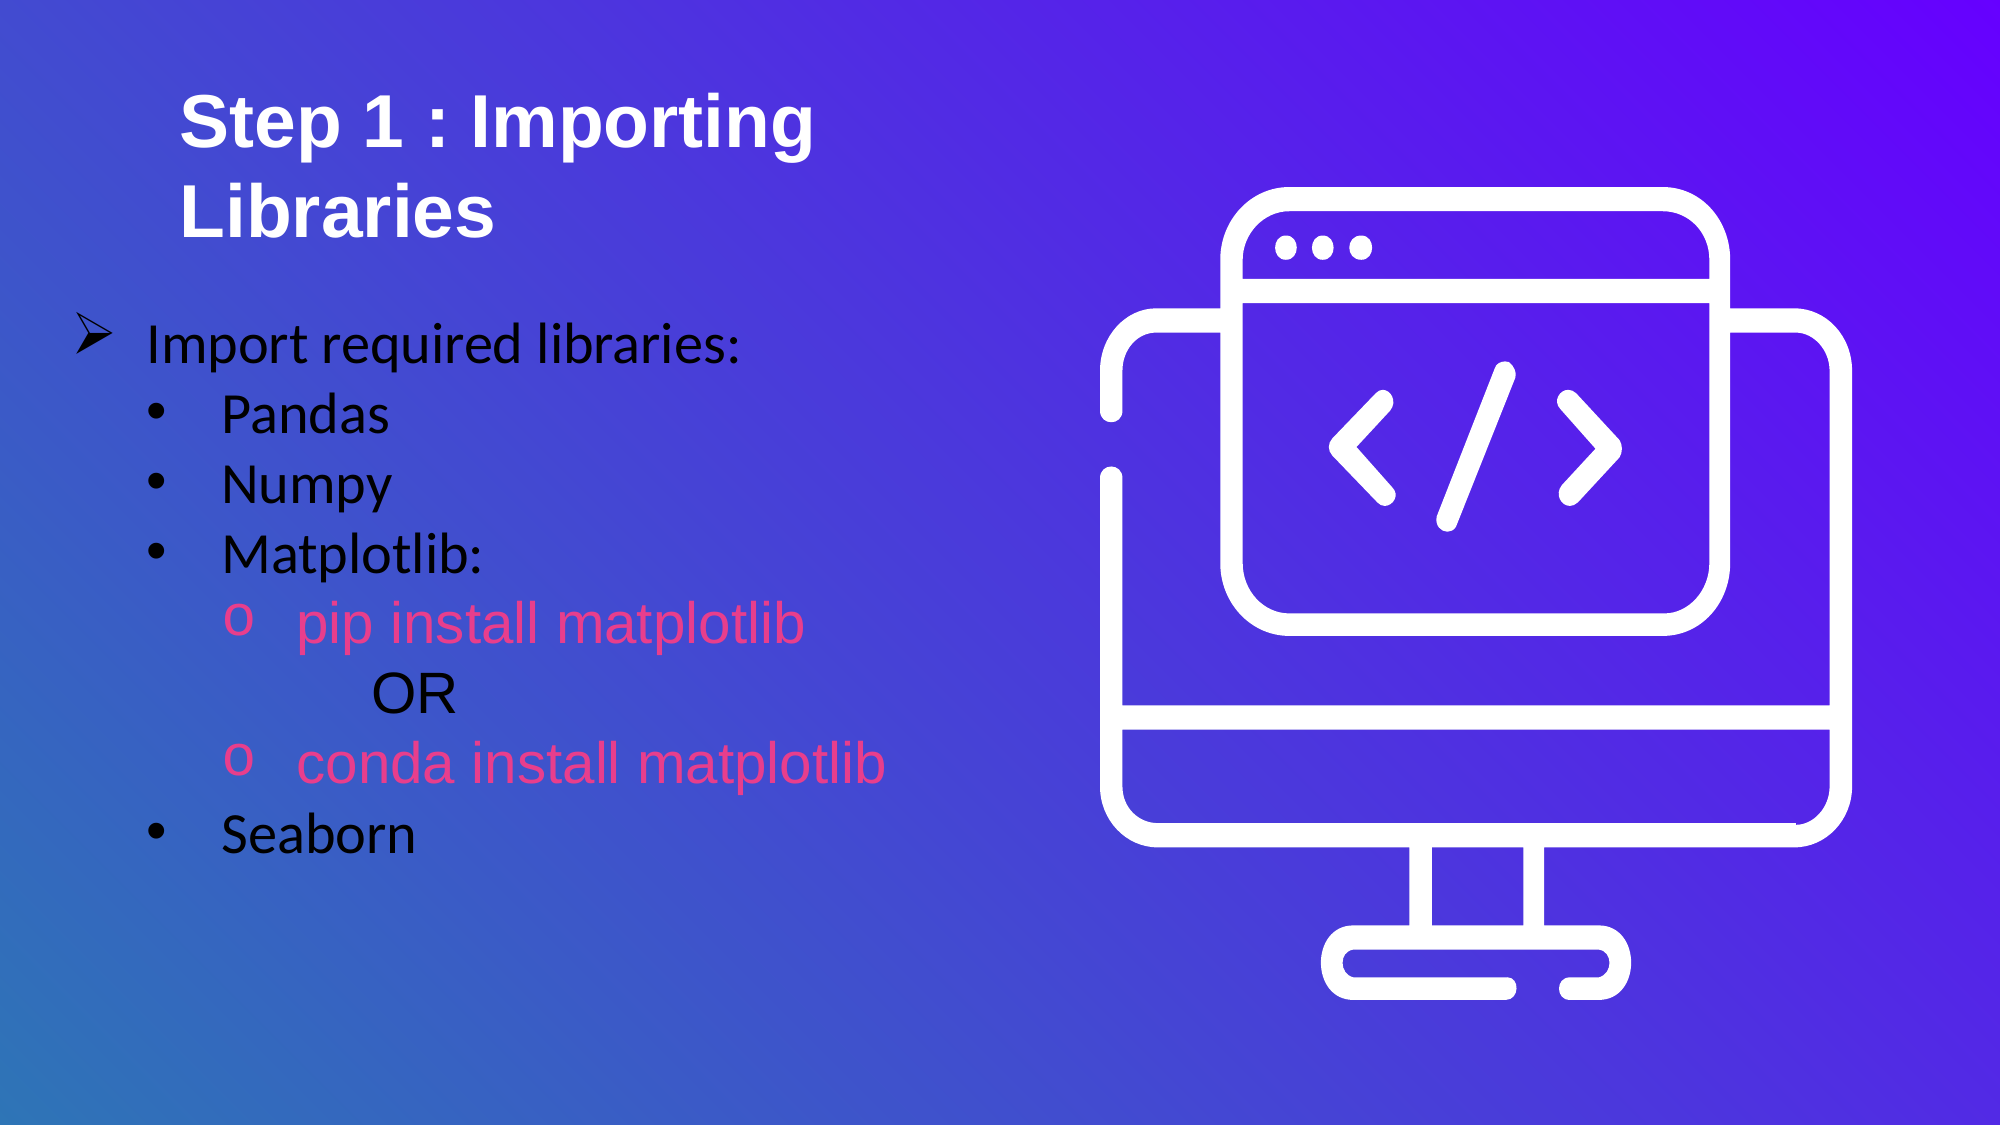

Step 1 : Importing Libraries

Import required libraries:
Pandas
Numpy
Matplotlib:
pip install matplotlib
	OR
conda install matplotlib
Seaborn